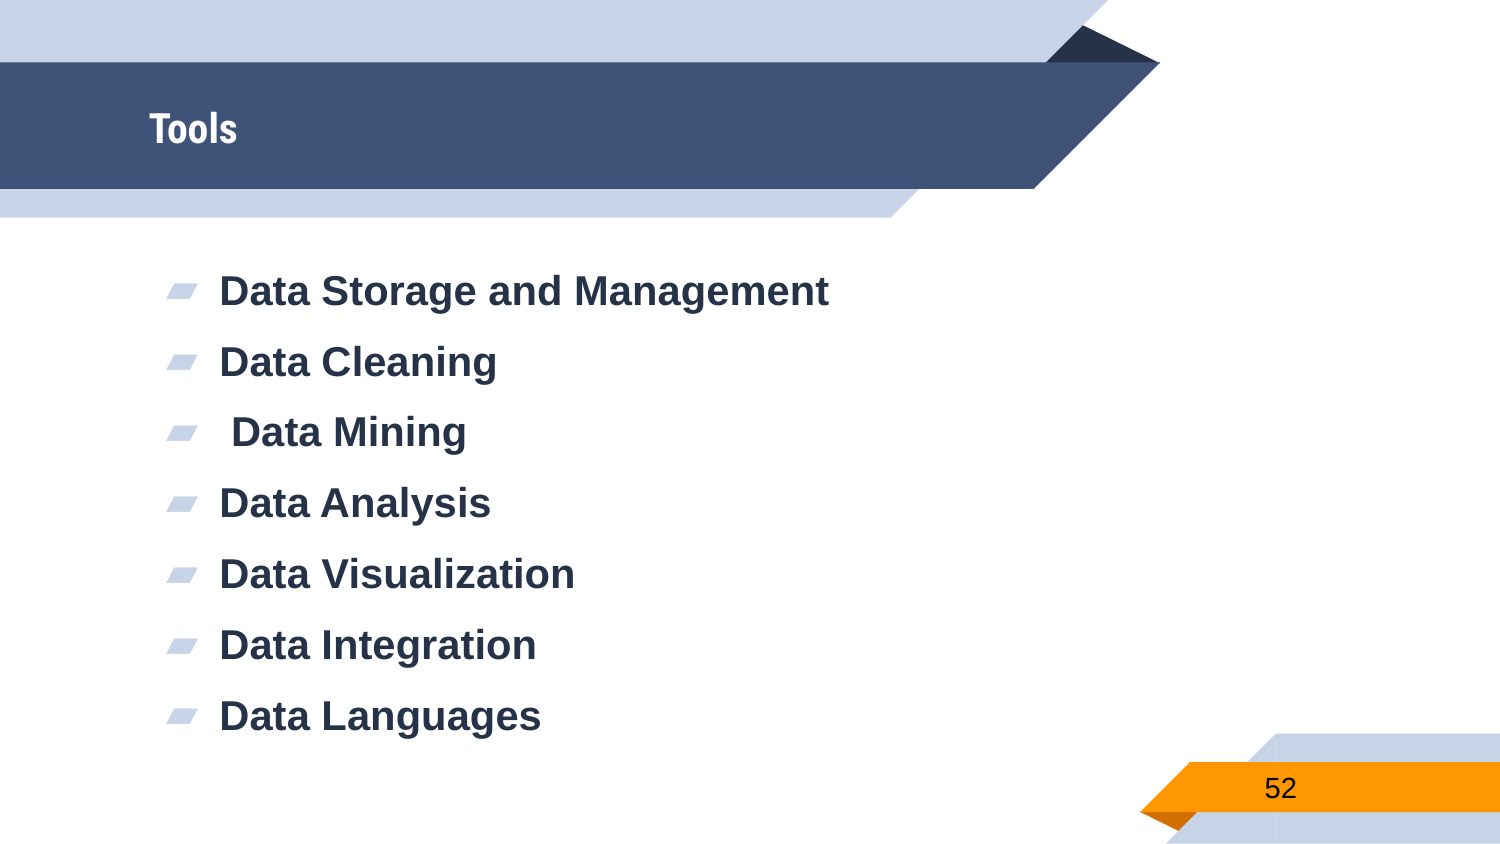

# Tools
Data Storage and Management
Data Cleaning
 Data Mining
Data Analysis
Data Visualization
Data Integration
Data Languages
52